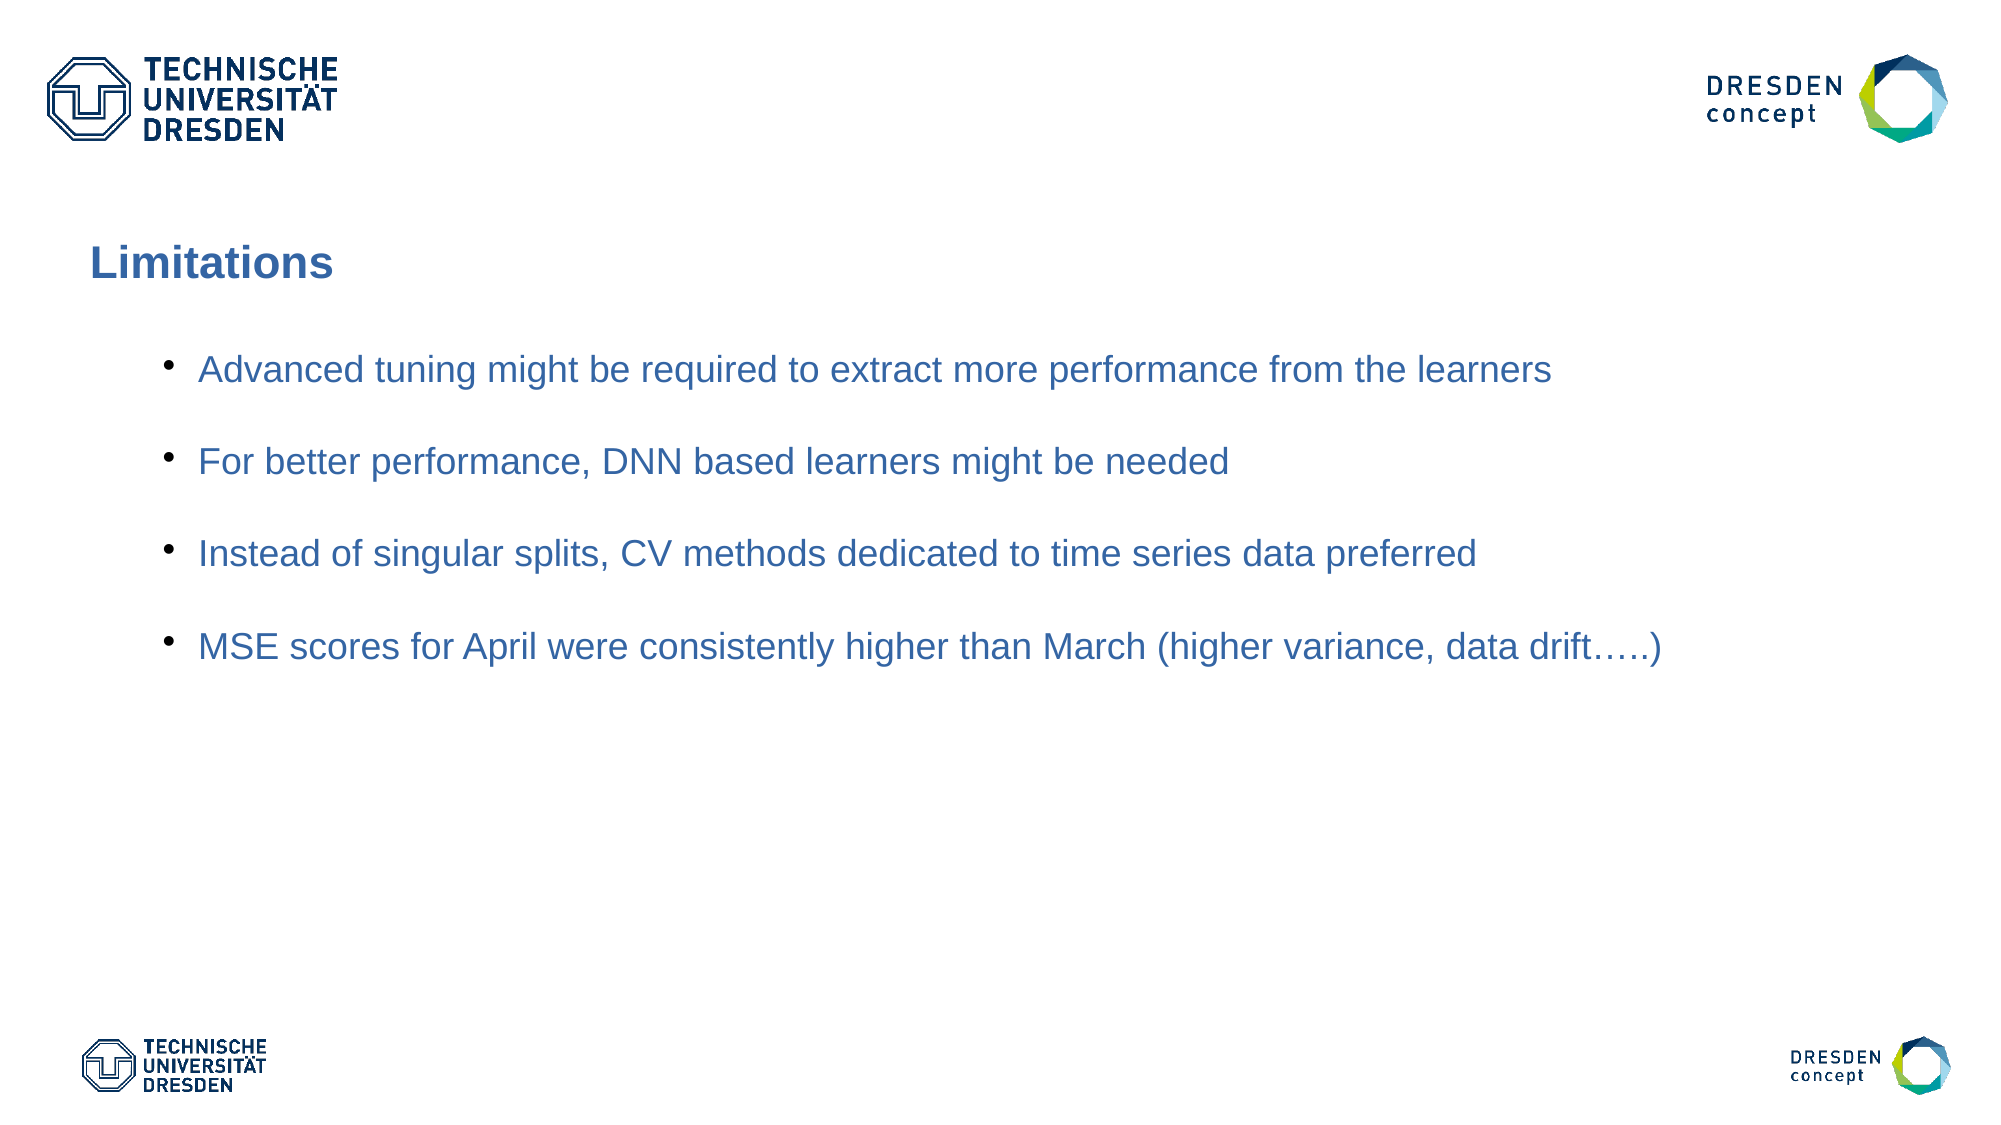

Limitations
Advanced tuning might be required to extract more performance from the learners
For better performance, DNN based learners might be needed
Instead of singular splits, CV methods dedicated to time series data preferred
MSE scores for April were consistently higher than March (higher variance, data drift…..)